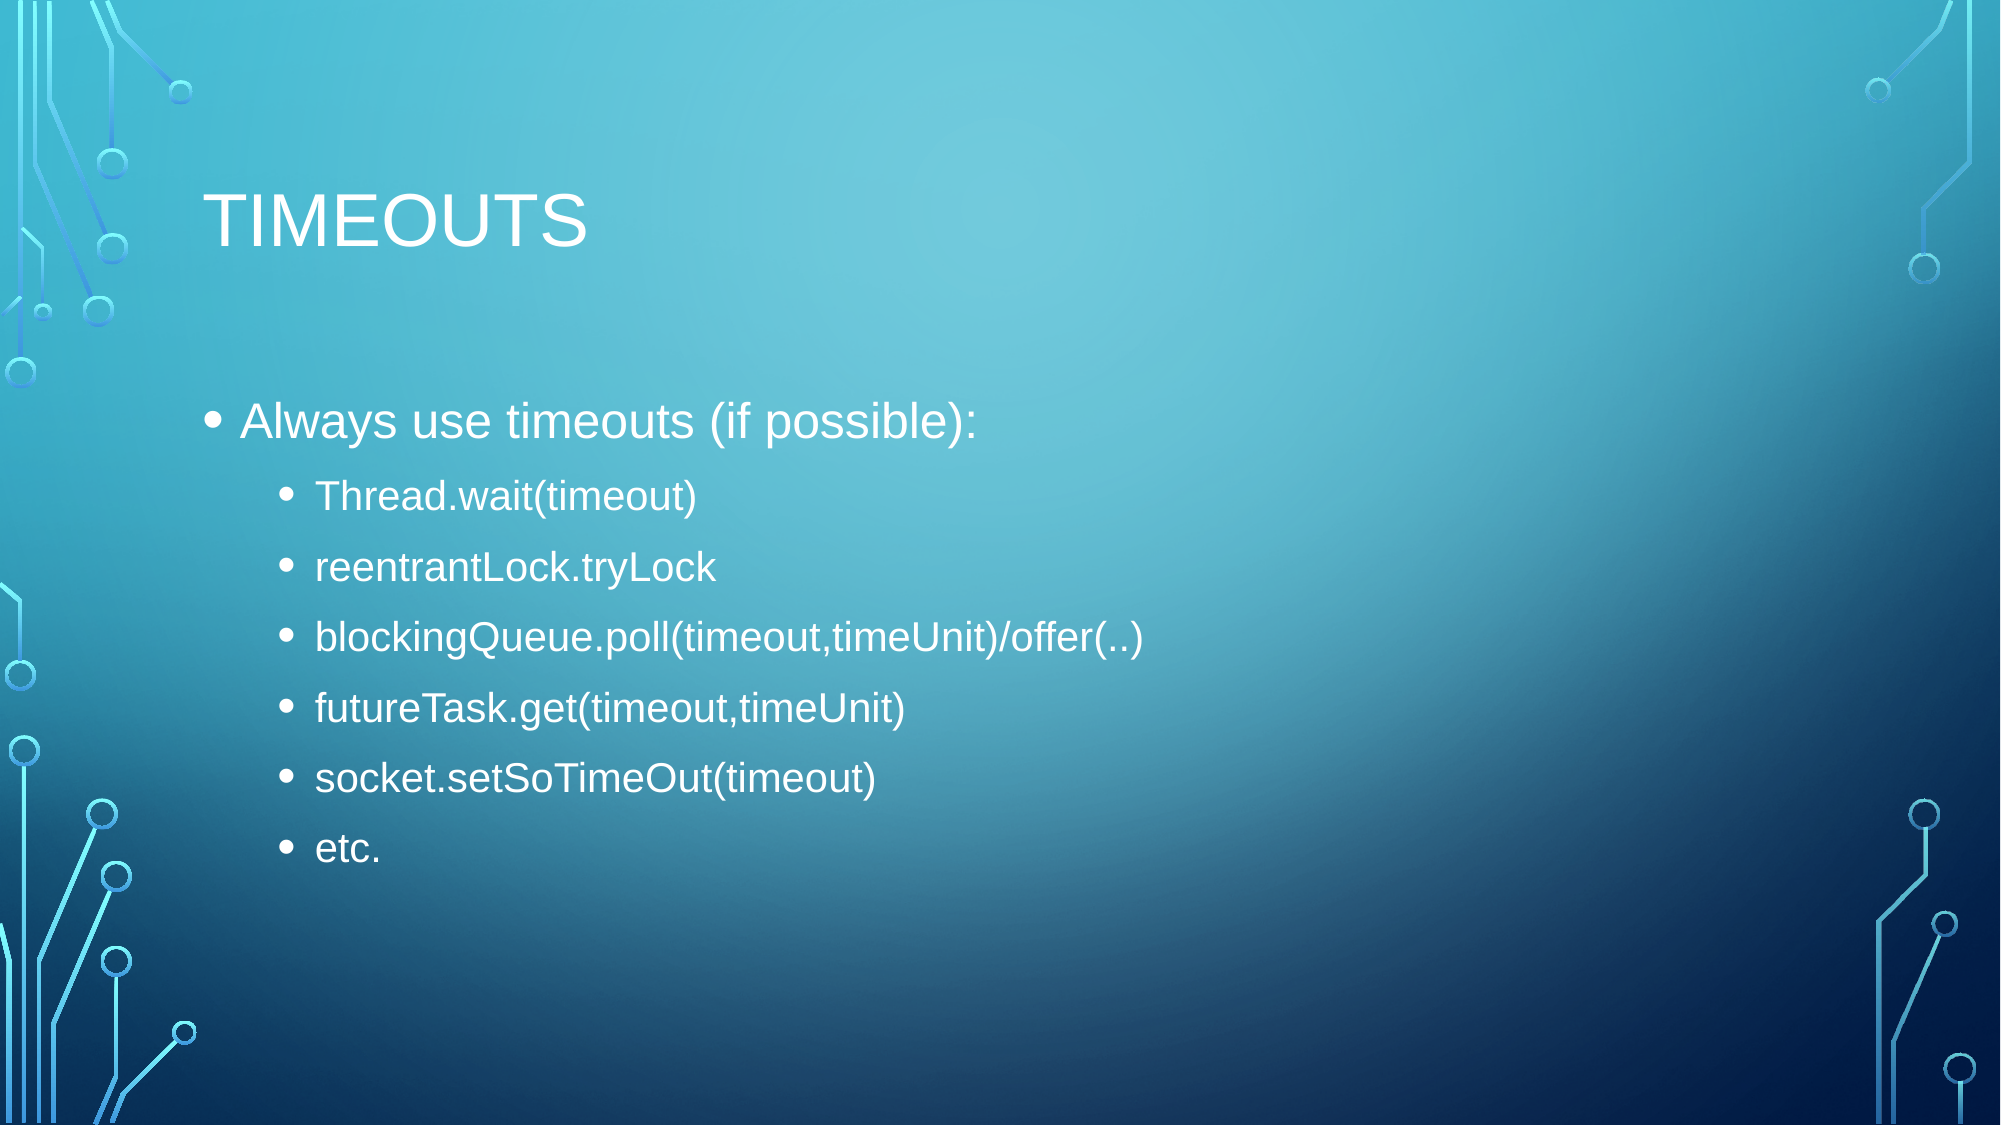

# Timeouts
Always use timeouts (if possible):
Thread.wait(timeout)
reentrantLock.tryLock
blockingQueue.poll(timeout,timeUnit)/offer(..)
futureTask.get(timeout,timeUnit)
socket.setSoTimeOut(timeout)
etc.